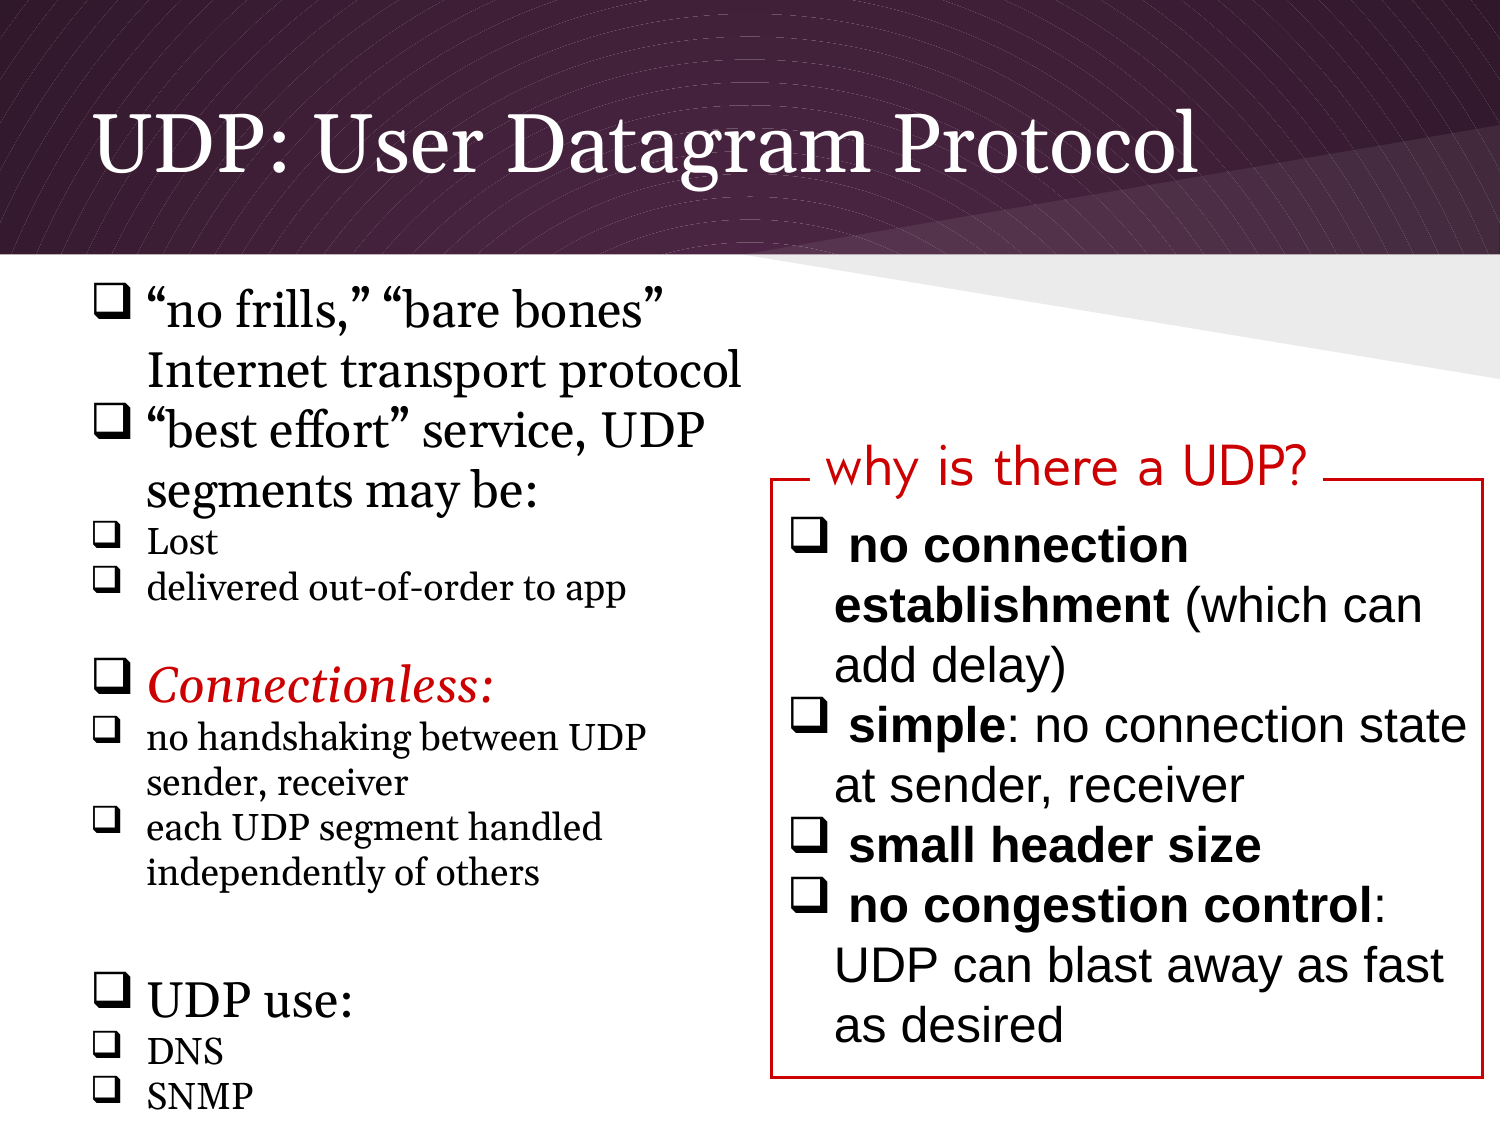

# UDP: User Datagram Protocol
“no frills,” “bare bones” Internet transport protocol
“best effort” service, UDP segments may be:
Lost
delivered out-of-order to app

Connectionless:
no handshaking between UDP sender, receiver
each UDP segment handled independently of others

UDP use:
DNS
SNMP

why is there a UDP?

 no connection establishment (which can add delay)
 simple: no connection state at sender, receiver
 small header size
 no congestion control: UDP can blast away as fast as desired